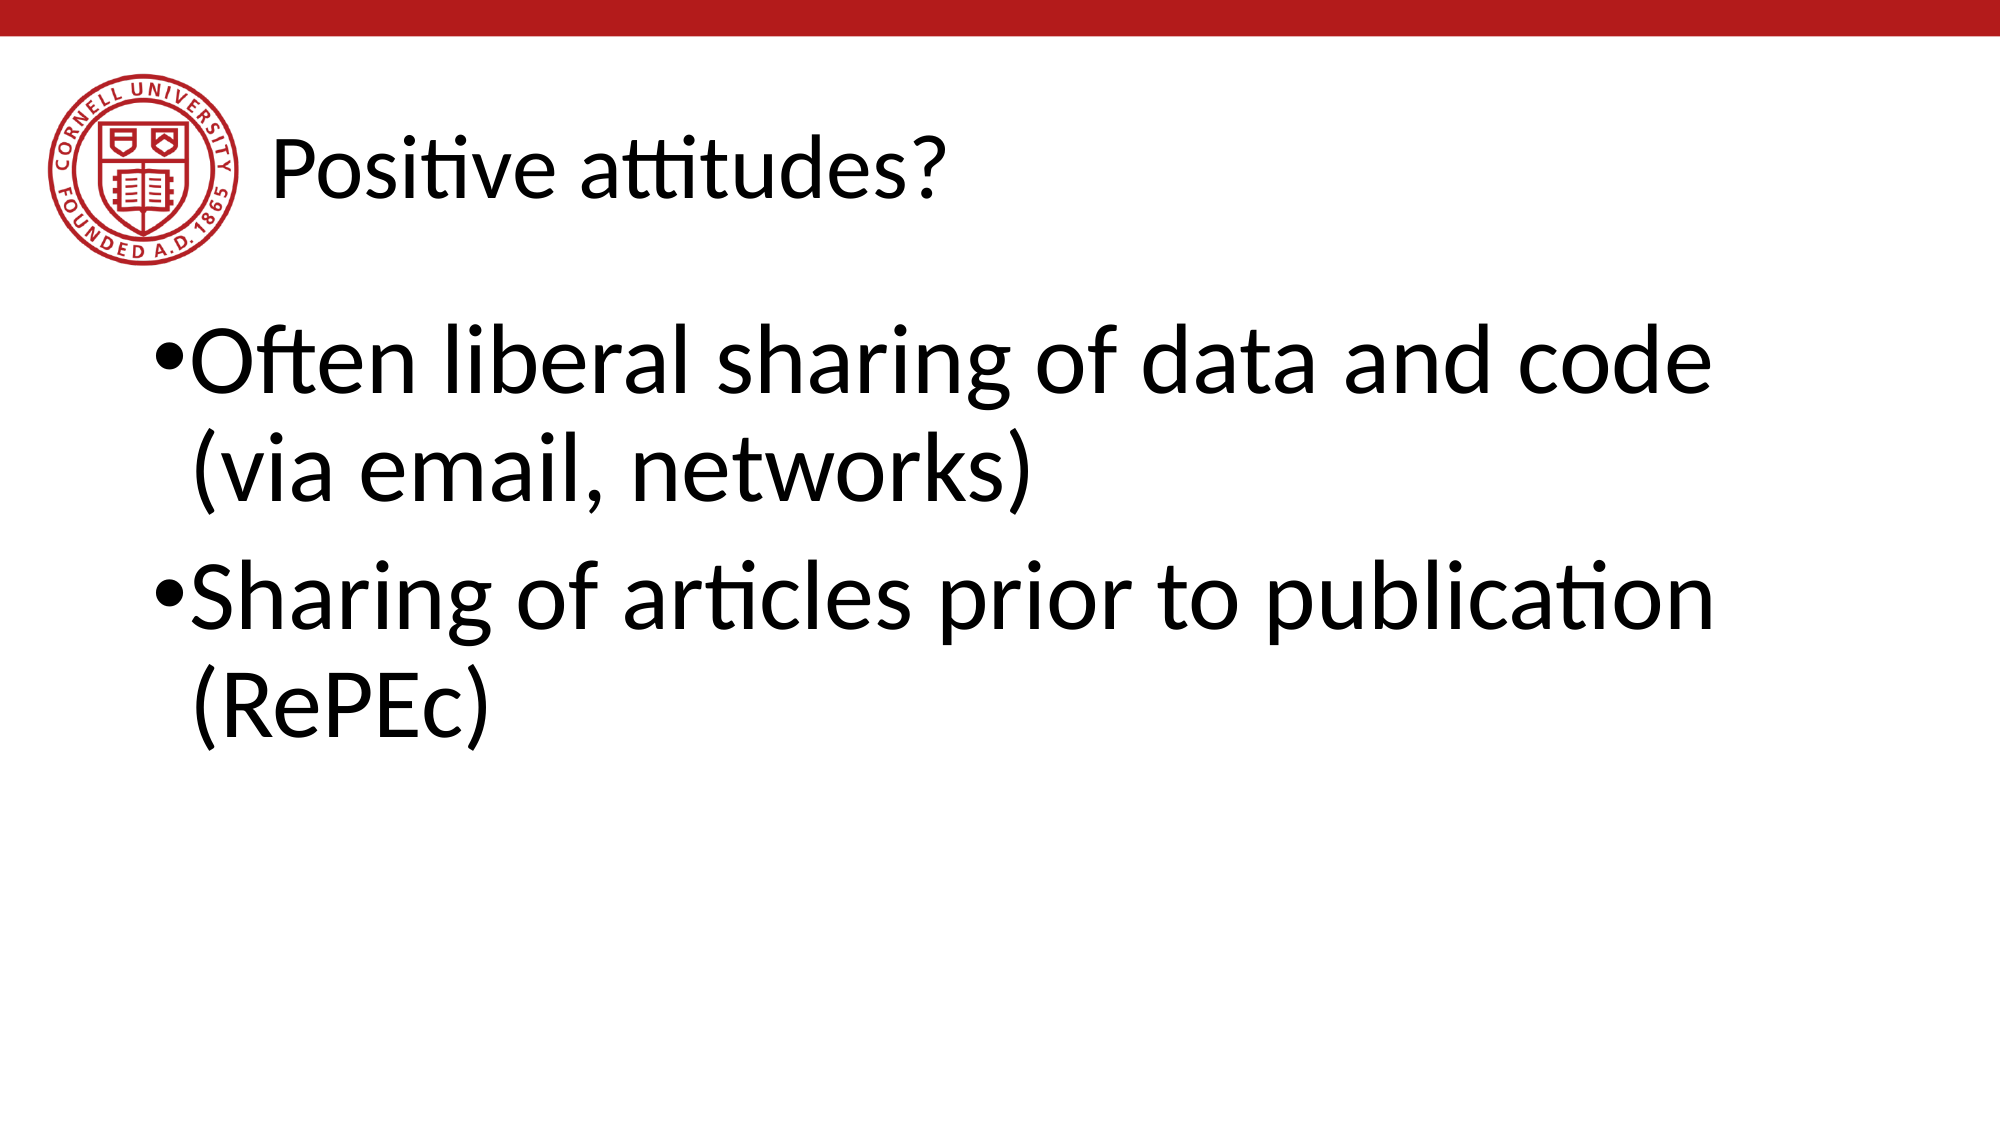

# Positive attitudes?
Often liberal sharing of data and code (via email, networks)
Sharing of articles prior to publication (RePEc)